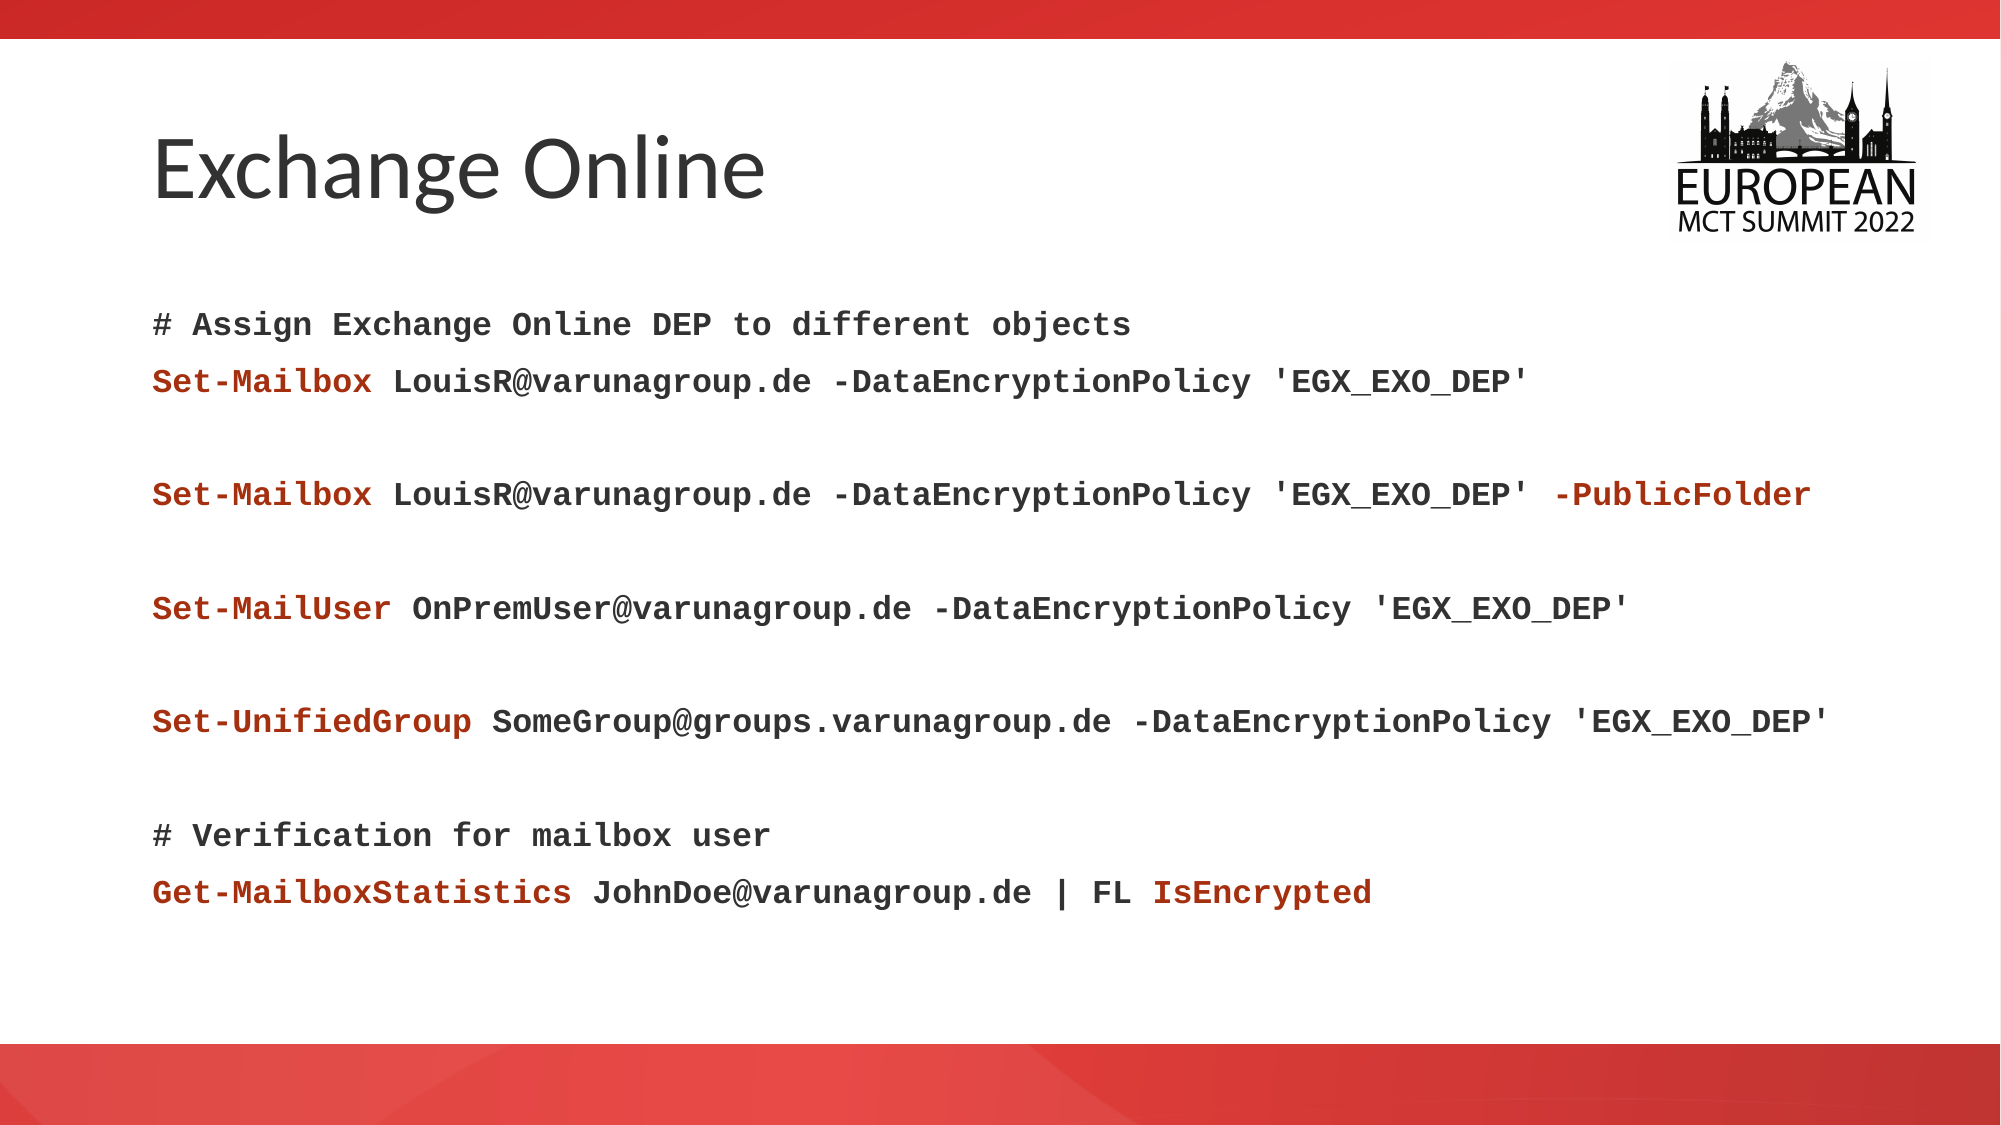

# Exchange Online
# Assign Exchange Online DEP to different objects
Set-Mailbox LouisR@varunagroup.de -DataEncryptionPolicy 'EGX_EXO_DEP'

Set-Mailbox LouisR@varunagroup.de -DataEncryptionPolicy 'EGX_EXO_DEP' -PublicFolder

Set-MailUser OnPremUser@varunagroup.de -DataEncryptionPolicy 'EGX_EXO_DEP'

Set-UnifiedGroup SomeGroup@groups.varunagroup.de -DataEncryptionPolicy 'EGX_EXO_DEP'

# Verification for mailbox user
Get-MailboxStatistics JohnDoe@varunagroup.de | FL IsEncrypted